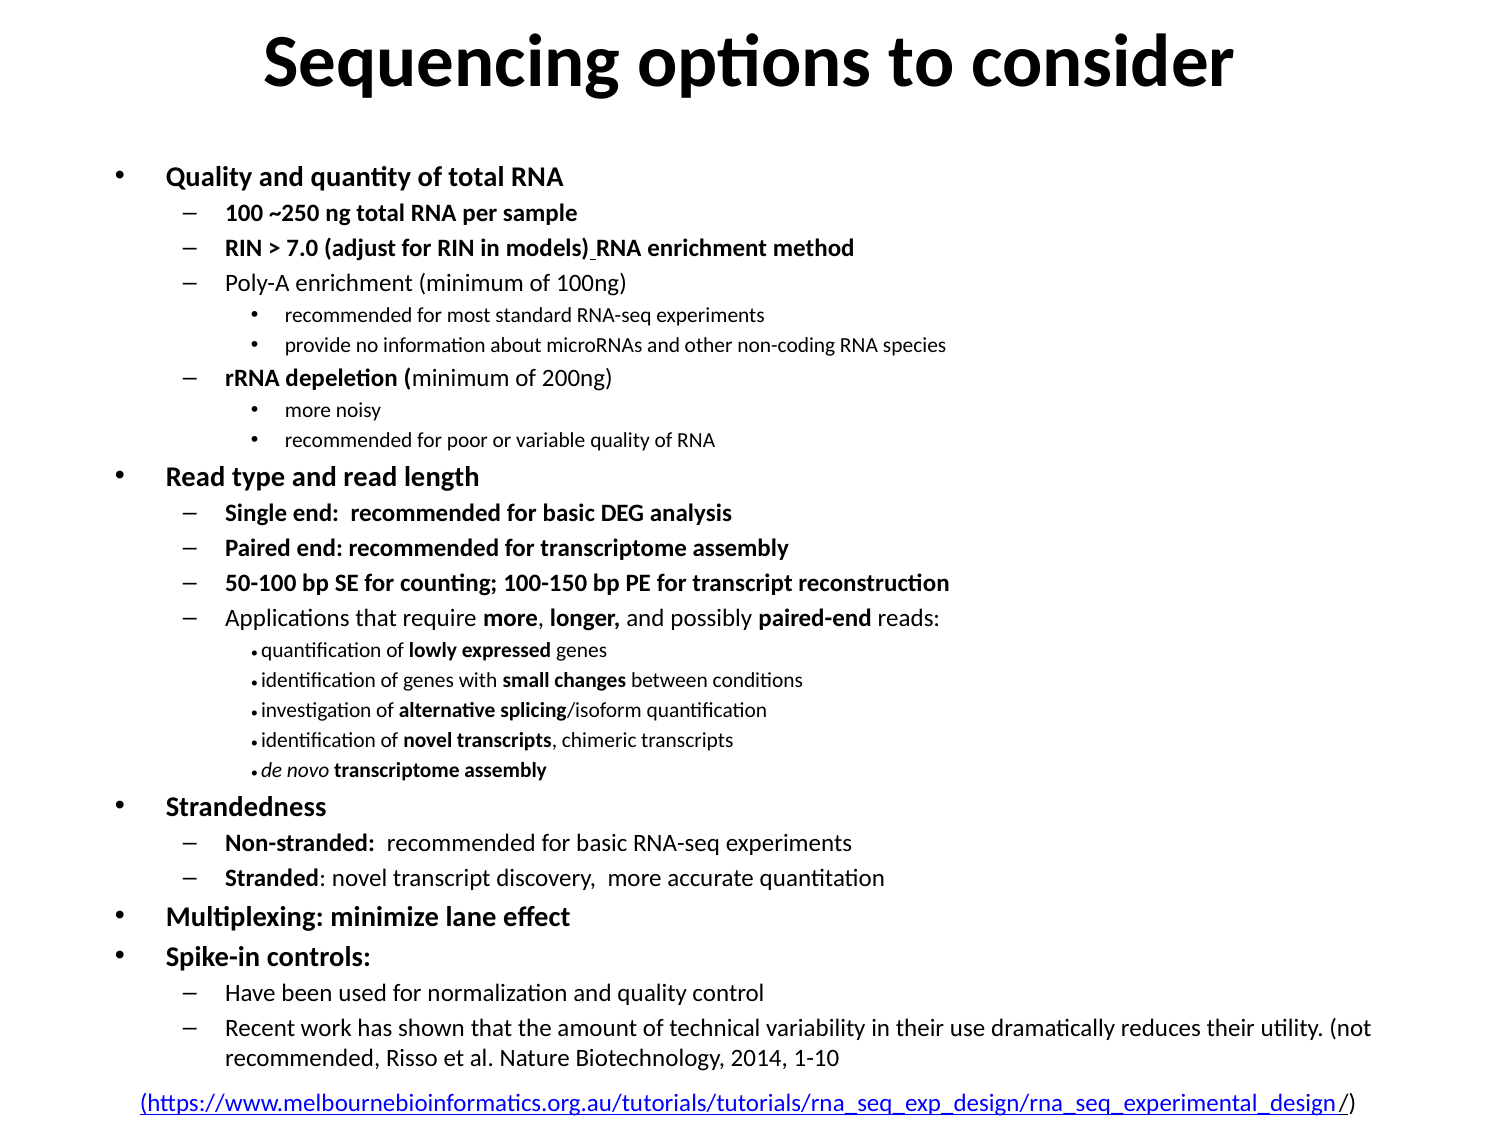

# Sequencing options to consider
Quality and quantity of total RNA
100 ~250 ng total RNA per sample
RIN > 7.0 (adjust for RIN in models) RNA enrichment method
Poly-A enrichment (minimum of 100ng)
recommended for most standard RNA-seq experiments
provide no information about microRNAs and other non-coding RNA species
rRNA depeletion (minimum of 200ng)
more noisy
recommended for poor or variable quality of RNA
Read type and read length
Single end:  recommended for basic DEG analysis
Paired end: recommended for transcriptome assembly
50-100 bp SE for counting; 100-150 bp PE for transcript reconstruction
Applications that require more, longer, and possibly paired-end reads:
• quantification of lowly expressed genes
• identification of genes with small changes between conditions
• investigation of alternative splicing/isoform quantification
• identification of novel transcripts, chimeric transcripts
• de novo transcriptome assembly
Strandedness
Non-stranded:  recommended for basic RNA-seq experiments
Stranded: novel transcript discovery,  more accurate quantitation
Multiplexing: minimize lane effect
Spike-in controls:
Have been used for normalization and quality control
Recent work has shown that the amount of technical variability in their use dramatically reduces their utility. (not recommended, Risso et al. Nature Biotechnology, 2014, 1-10
(https://www.melbournebioinformatics.org.au/tutorials/tutorials/rna_seq_exp_design/rna_seq_experimental_design/)